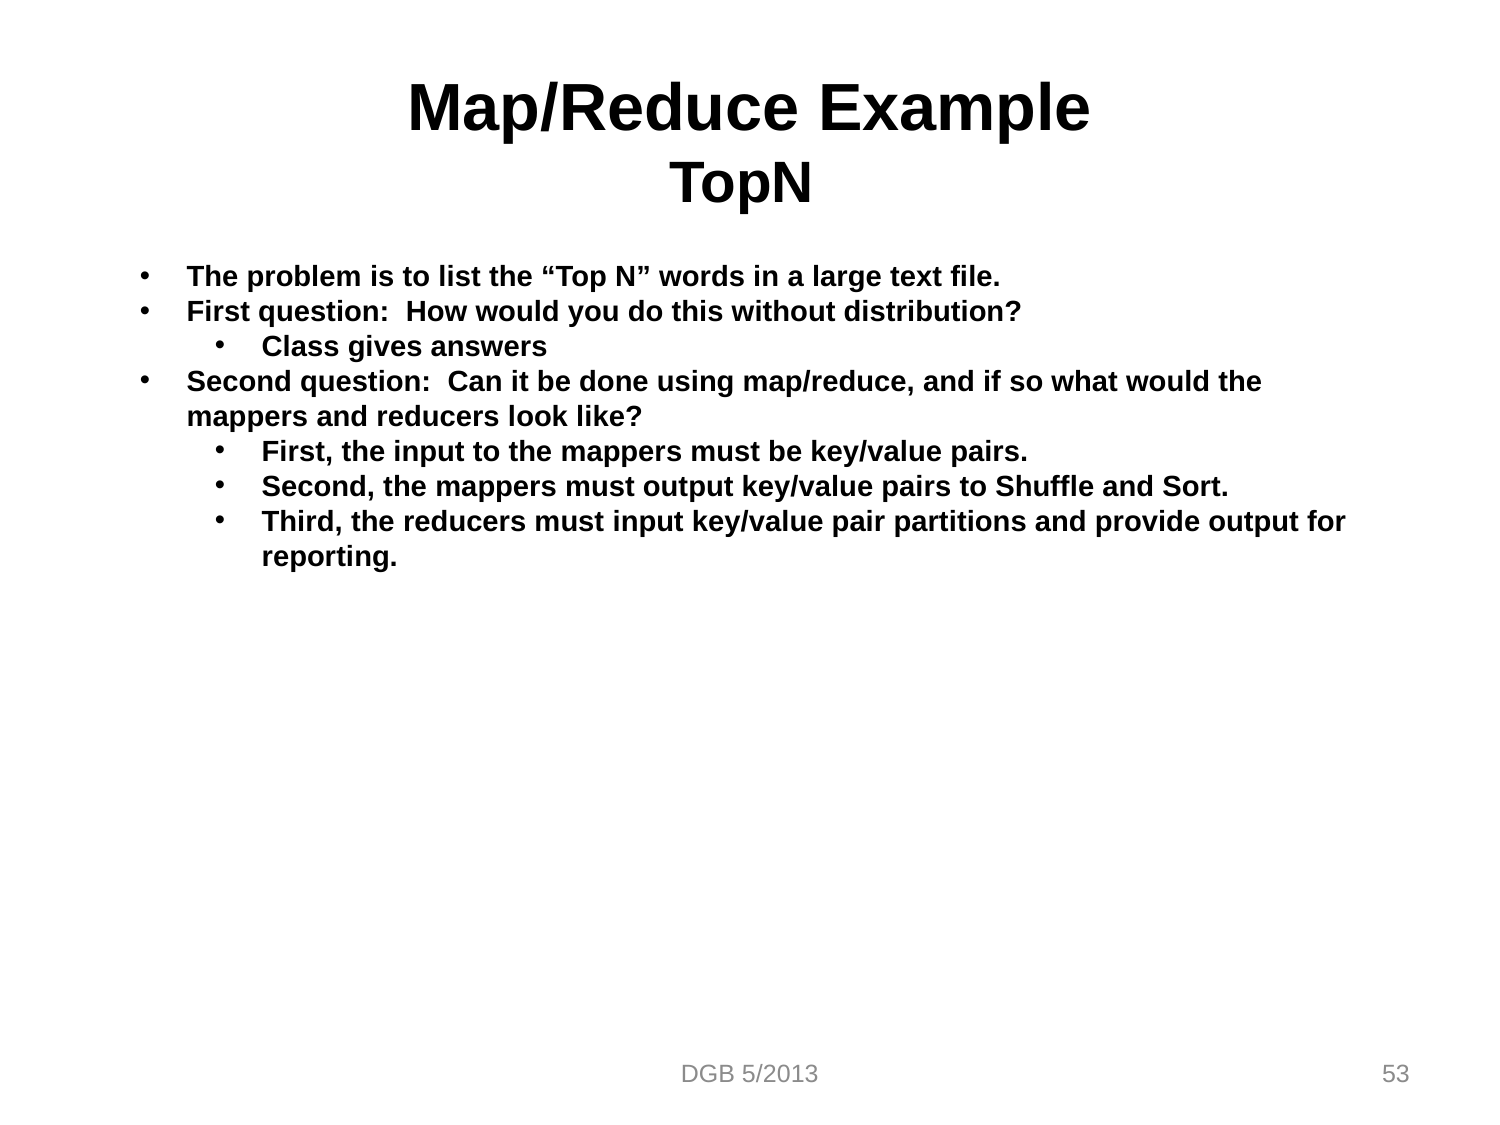

# Map/Reduce Example TopN
The problem is to list the “Top N” words in a large text file.
First question:  How would you do this without distribution?
Class gives answers
Second question:  Can it be done using map/reduce, and if so what would the mappers and reducers look like?
First, the input to the mappers must be key/value pairs.
Second, the mappers must output key/value pairs to Shuffle and Sort.
Third, the reducers must input key/value pair partitions and provide output for reporting.
DGB 5/2013
53